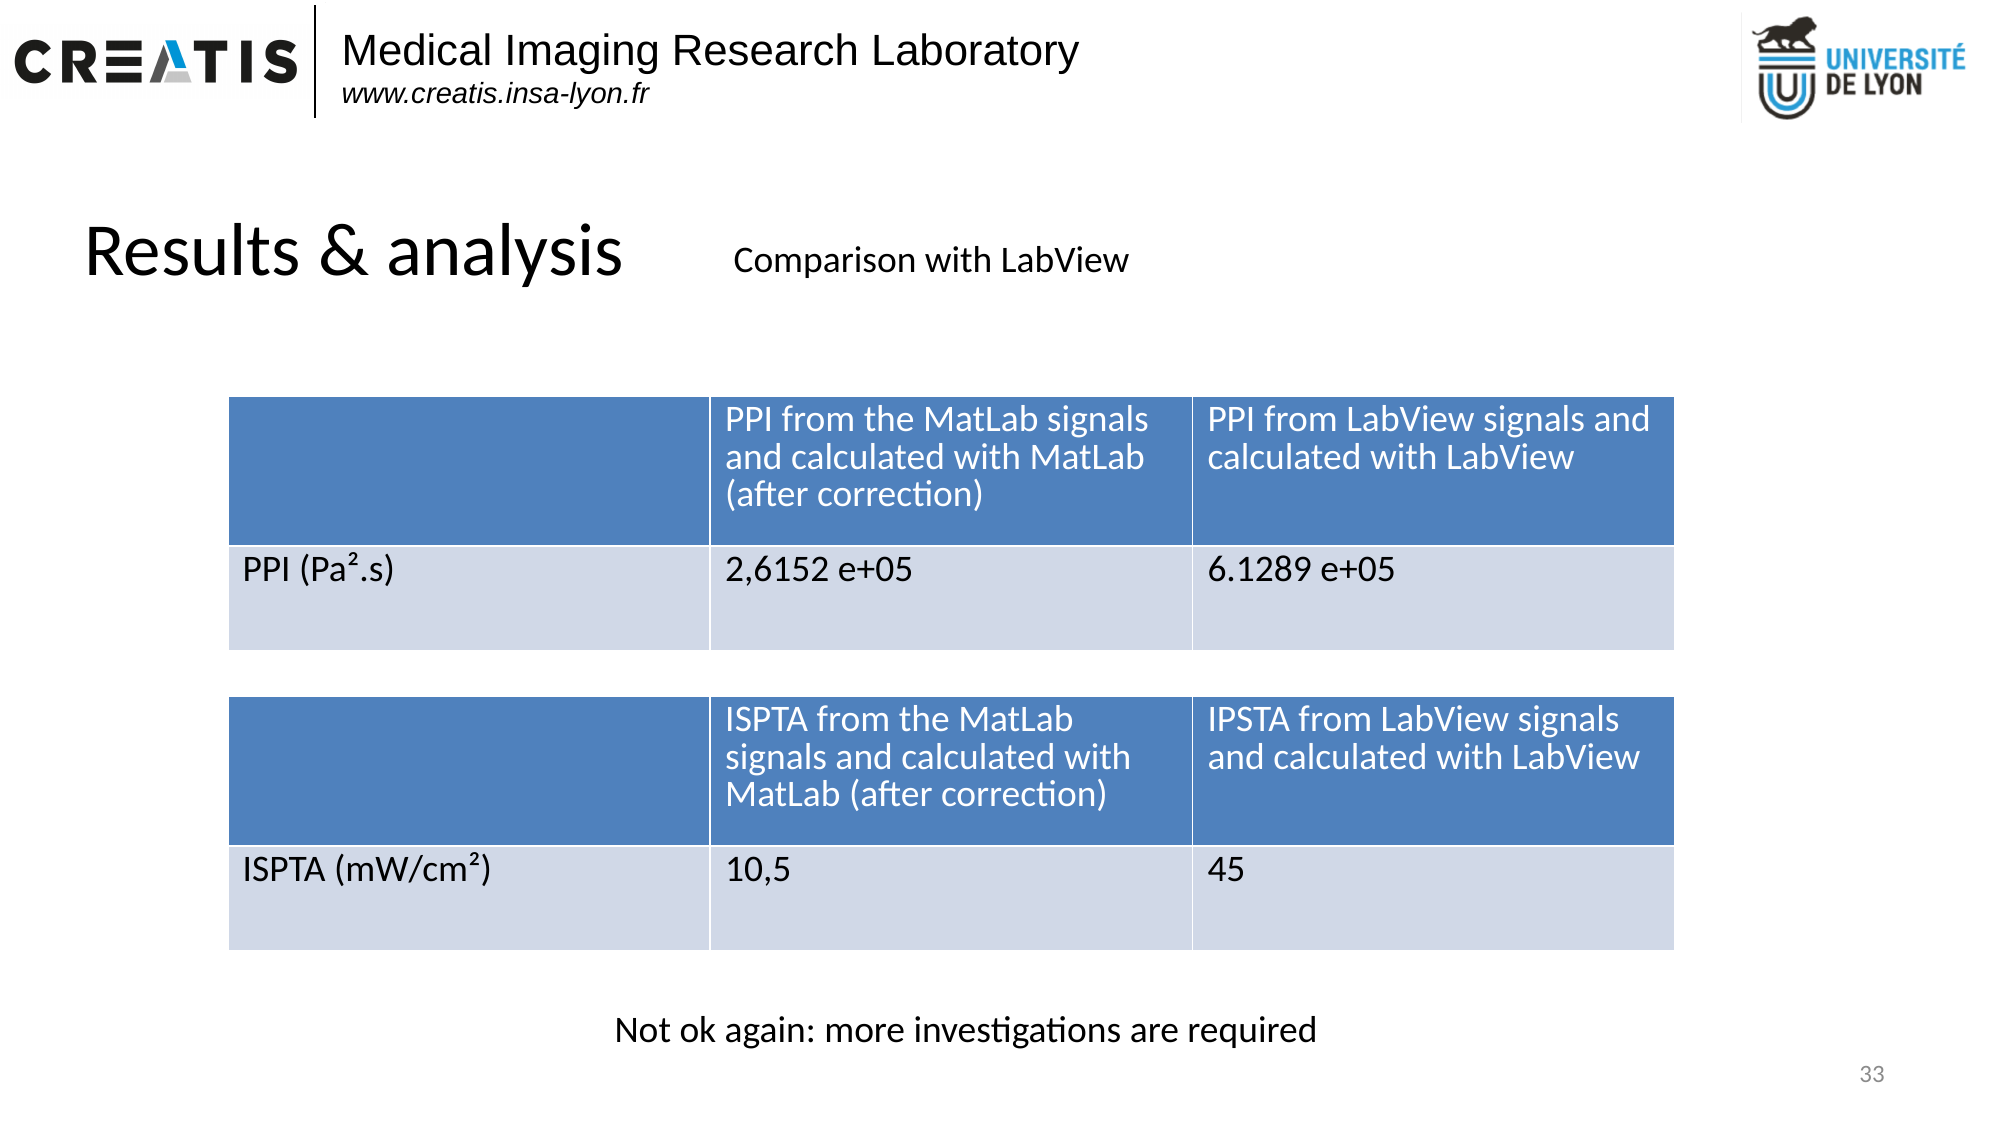

Results & analysis
Comparison with LabView
|  | PPI from the MatLab signals and calculated with MatLab (after correction) | PPI from LabView signals and calculated with LabView |
| --- | --- | --- |
| PPI (Pa².s) | 2,6152 e+05 | 6.1289 e+05 |
|  | ISPTA from the MatLab signals and calculated with MatLab (after correction) | IPSTA from LabView signals and calculated with LabView |
| --- | --- | --- |
| ISPTA (mW/cm²) | 10,5 | 45 |
Not ok again: more investigations are required
33